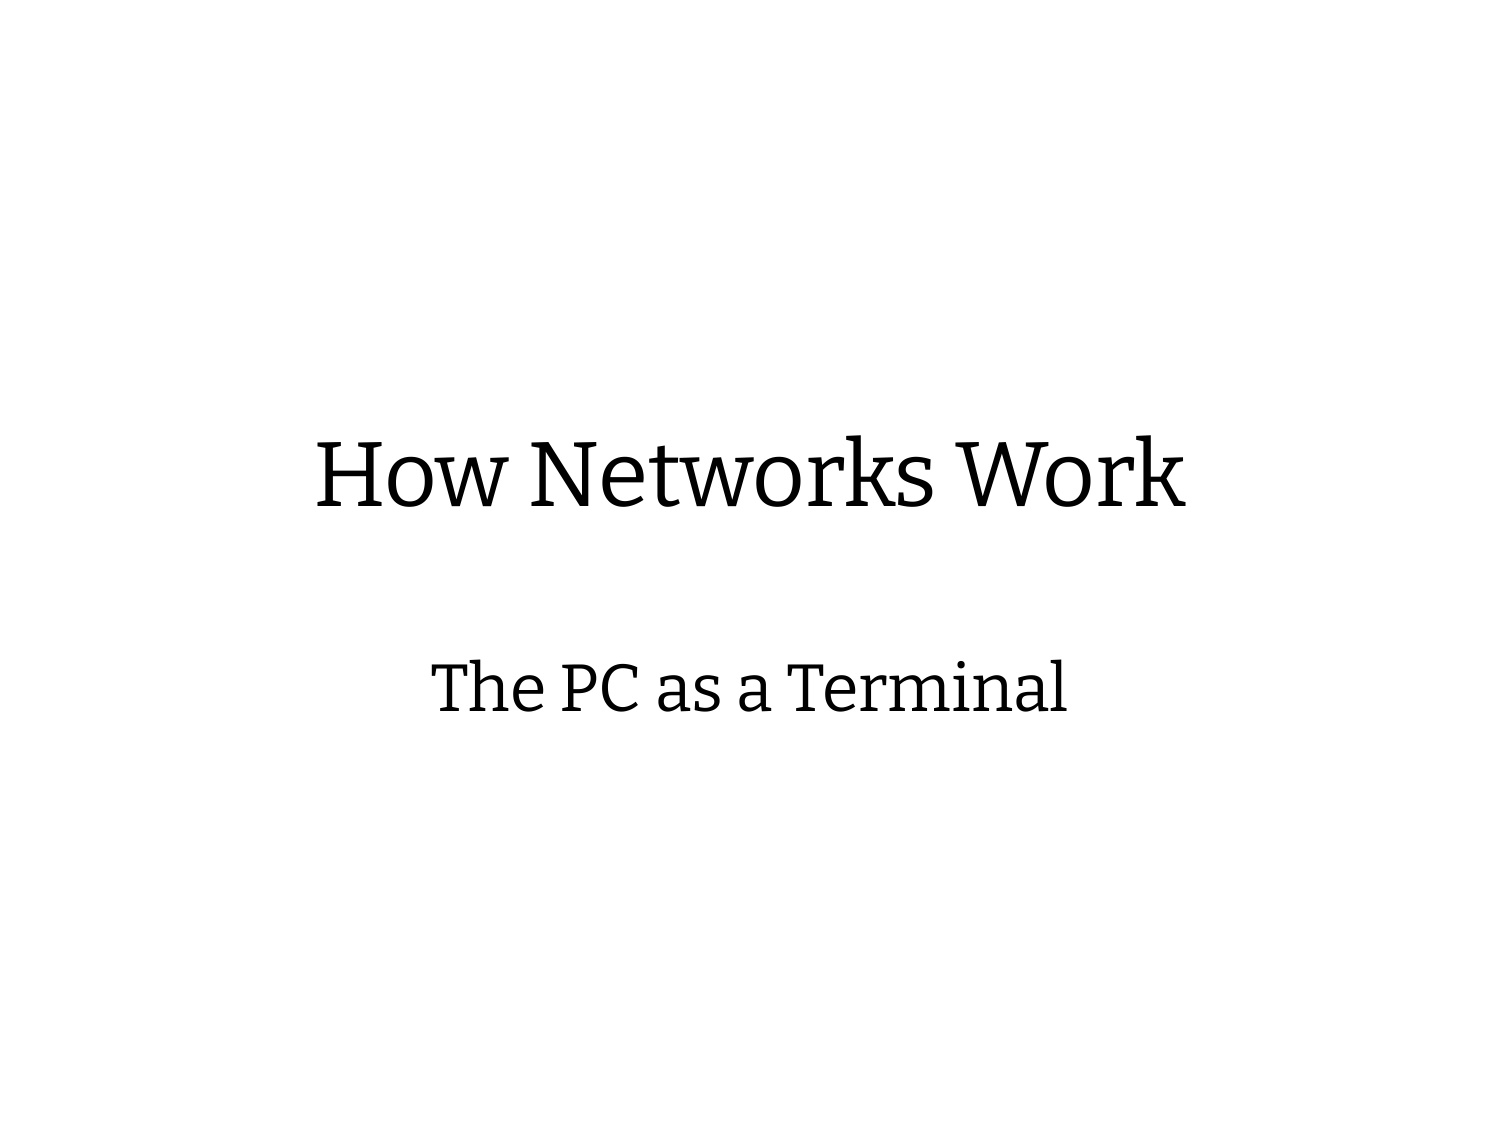

# How Networks Work
The PC as a Terminal